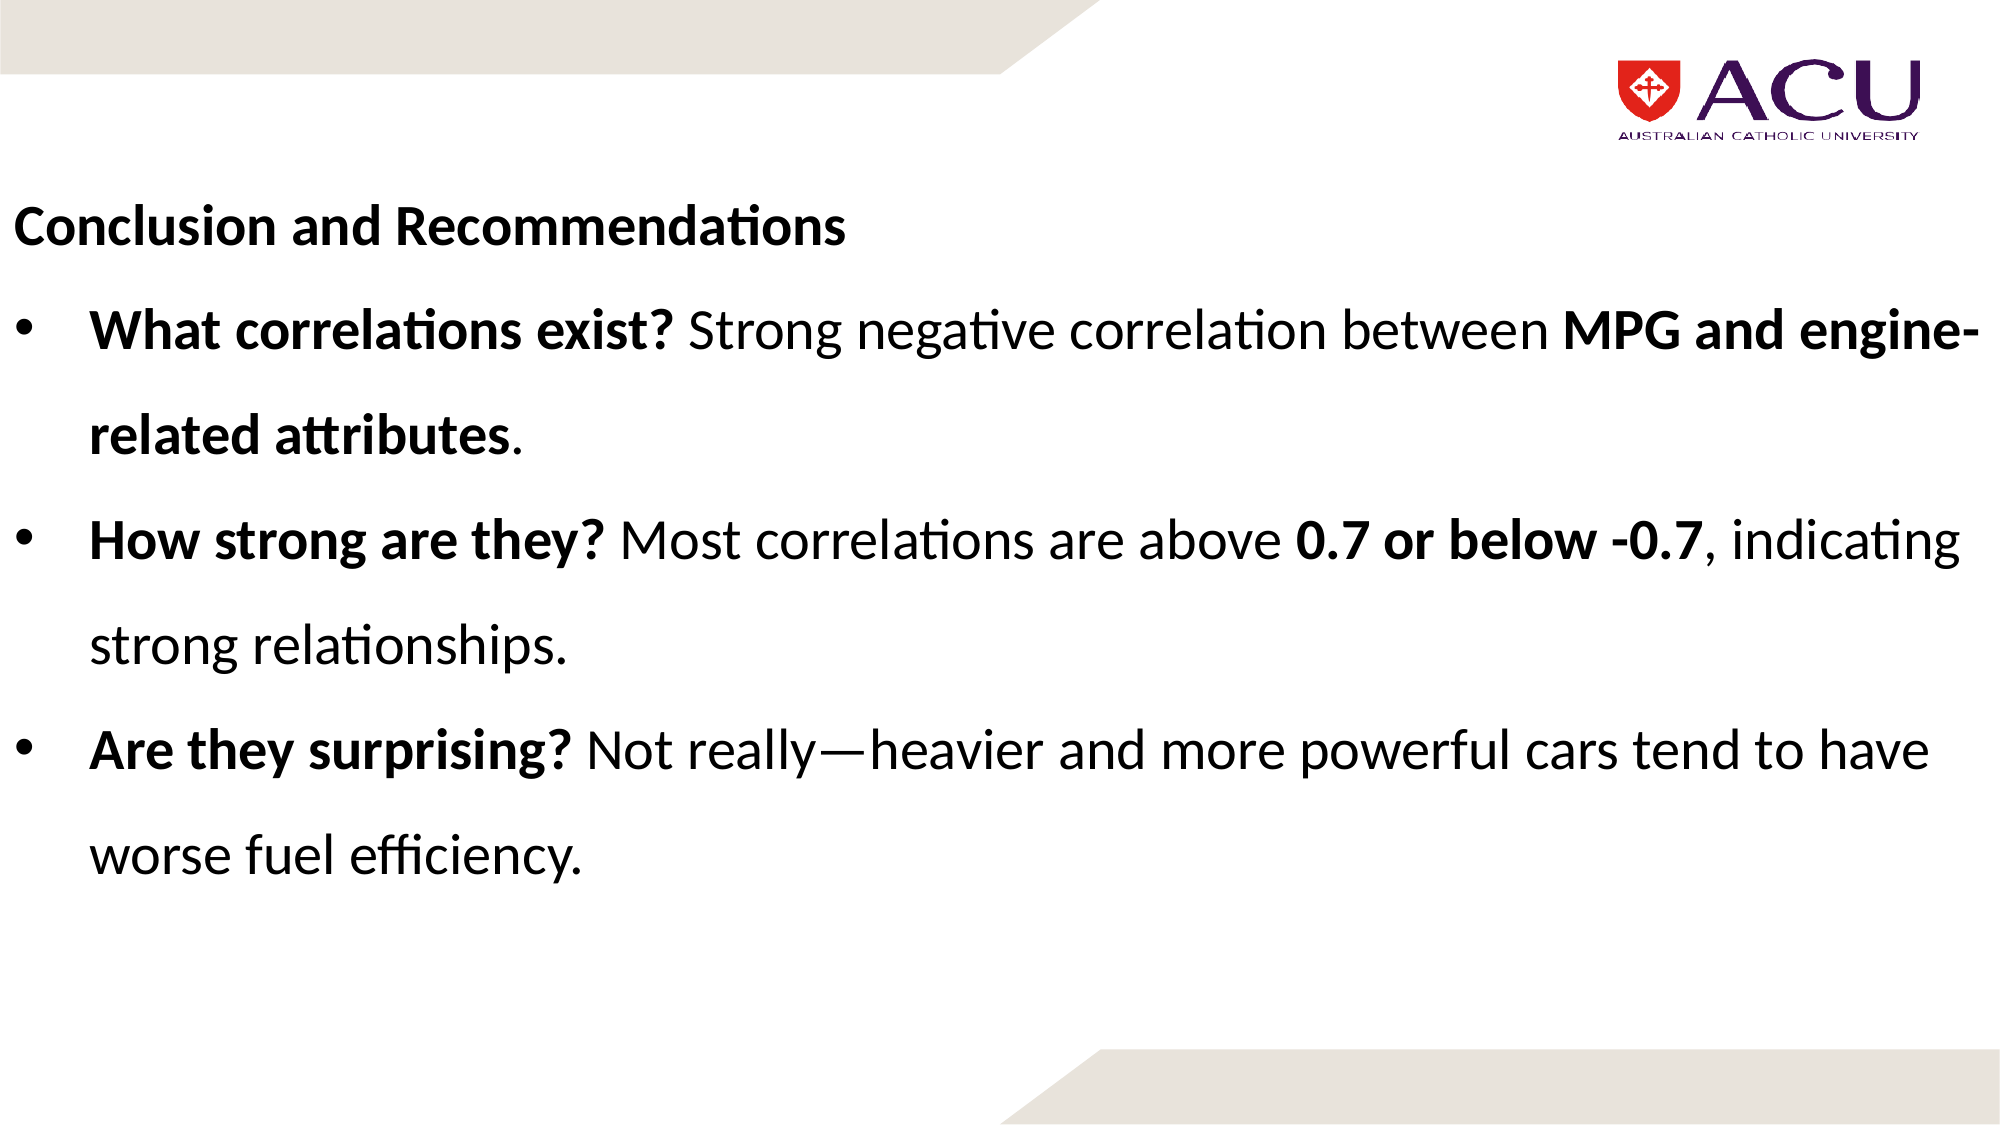

Conclusion and Recommendations
What correlations exist? Strong negative correlation between MPG and engine-related attributes.
How strong are they? Most correlations are above 0.7 or below -0.7, indicating strong relationships.
Are they surprising? Not really—heavier and more powerful cars tend to have worse fuel efficiency.